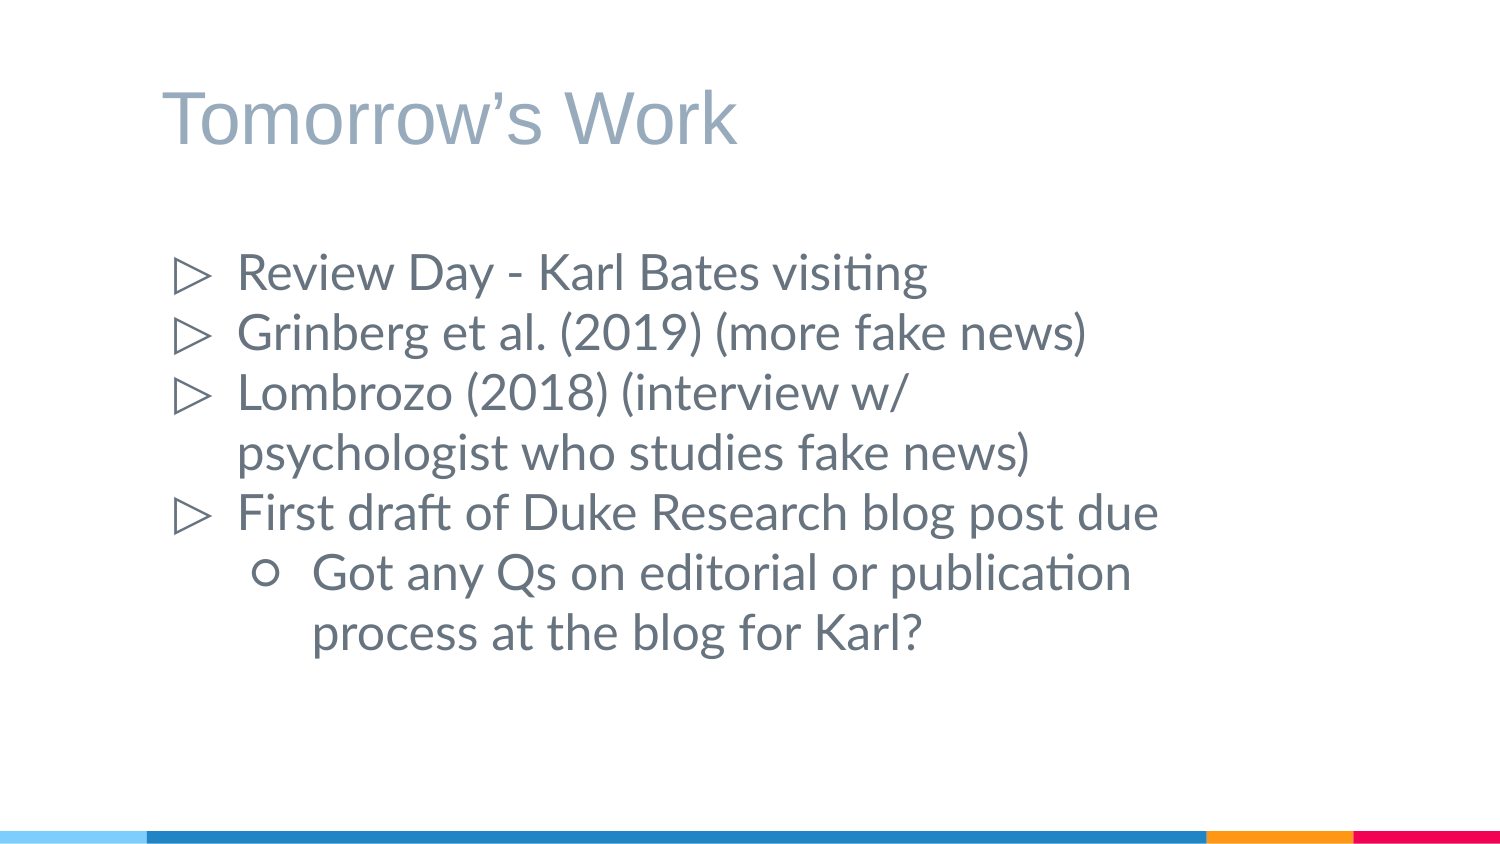

# Tomorrow’s Work
Review Day - Karl Bates visiting
Grinberg et al. (2019) (more fake news)
Lombrozo (2018) (interview w/ psychologist who studies fake news)
First draft of Duke Research blog post due
Got any Qs on editorial or publication process at the blog for Karl?